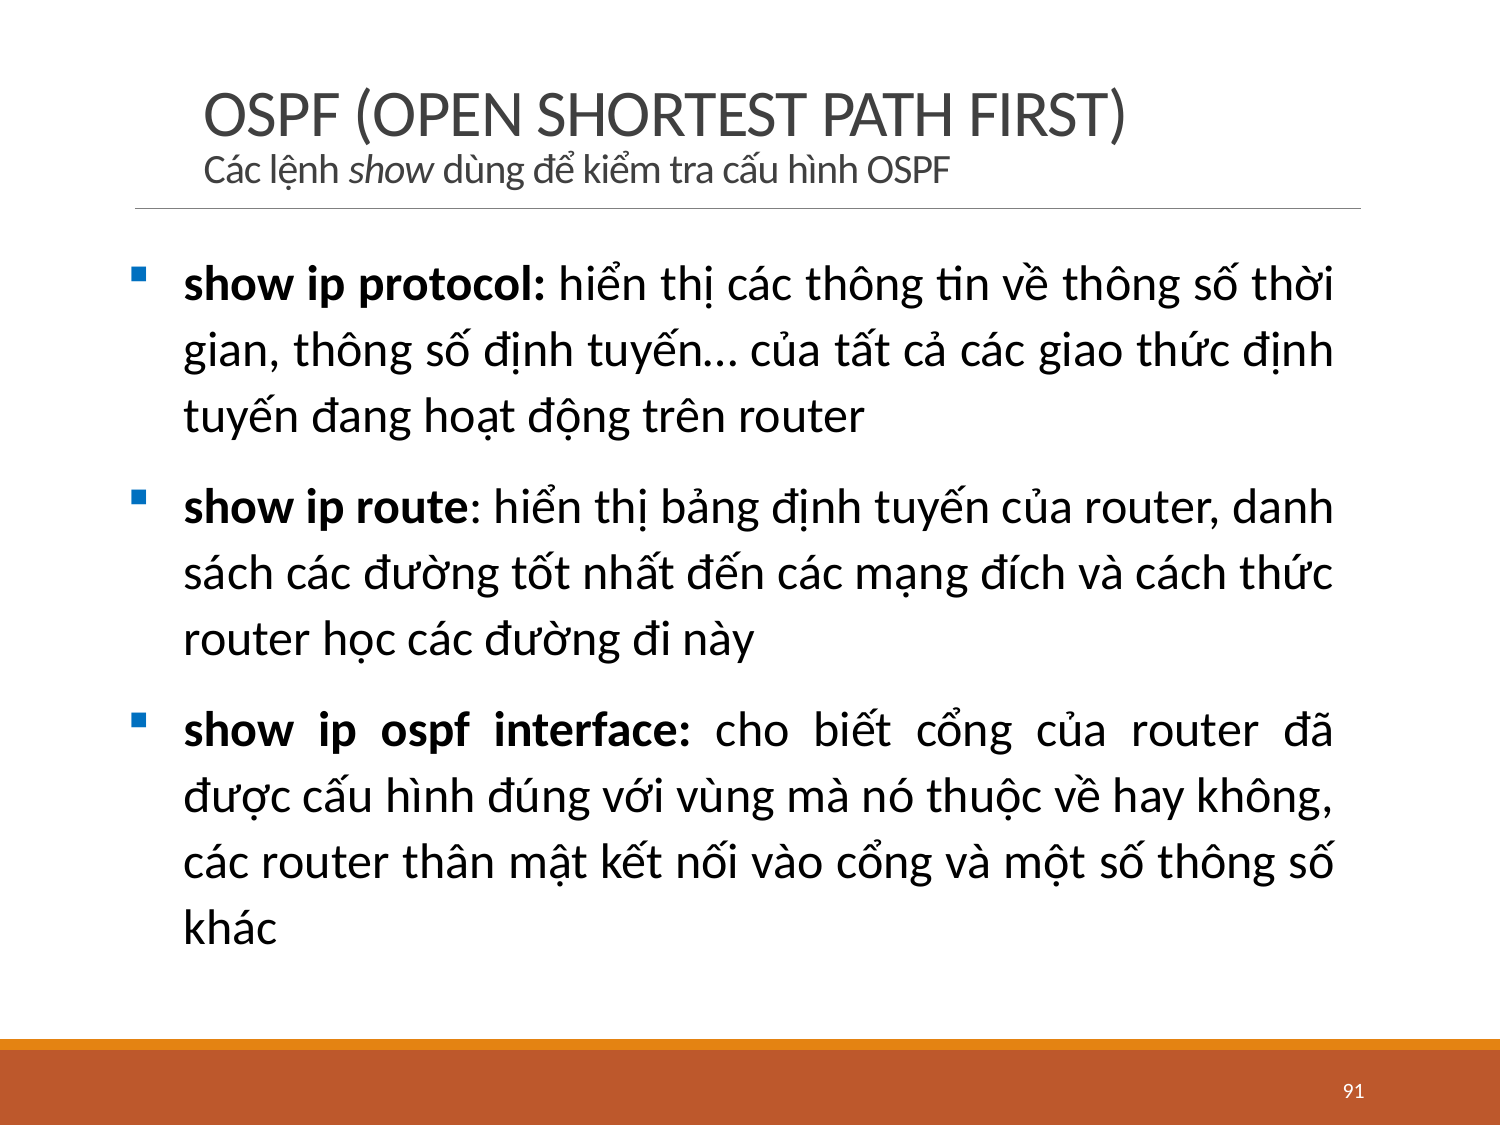

# OSPF (OPEN SHORTEST PATH FIRST) Các lệnh show dùng để kiểm tra cấu hình OSPF
show ip protocol: hiển thị các thông tin về thông số thời gian, thông số định tuyến… của tất cả các giao thức định tuyến đang hoạt động trên router
show ip route: hiển thị bảng định tuyến của router, danh sách các đường tốt nhất đến các mạng đích và cách thức router học các đường đi này
show ip ospf interface: cho biết cổng của router đã được cấu hình đúng với vùng mà nó thuộc về hay không, các router thân mật kết nối vào cổng và một số thông số khác
91